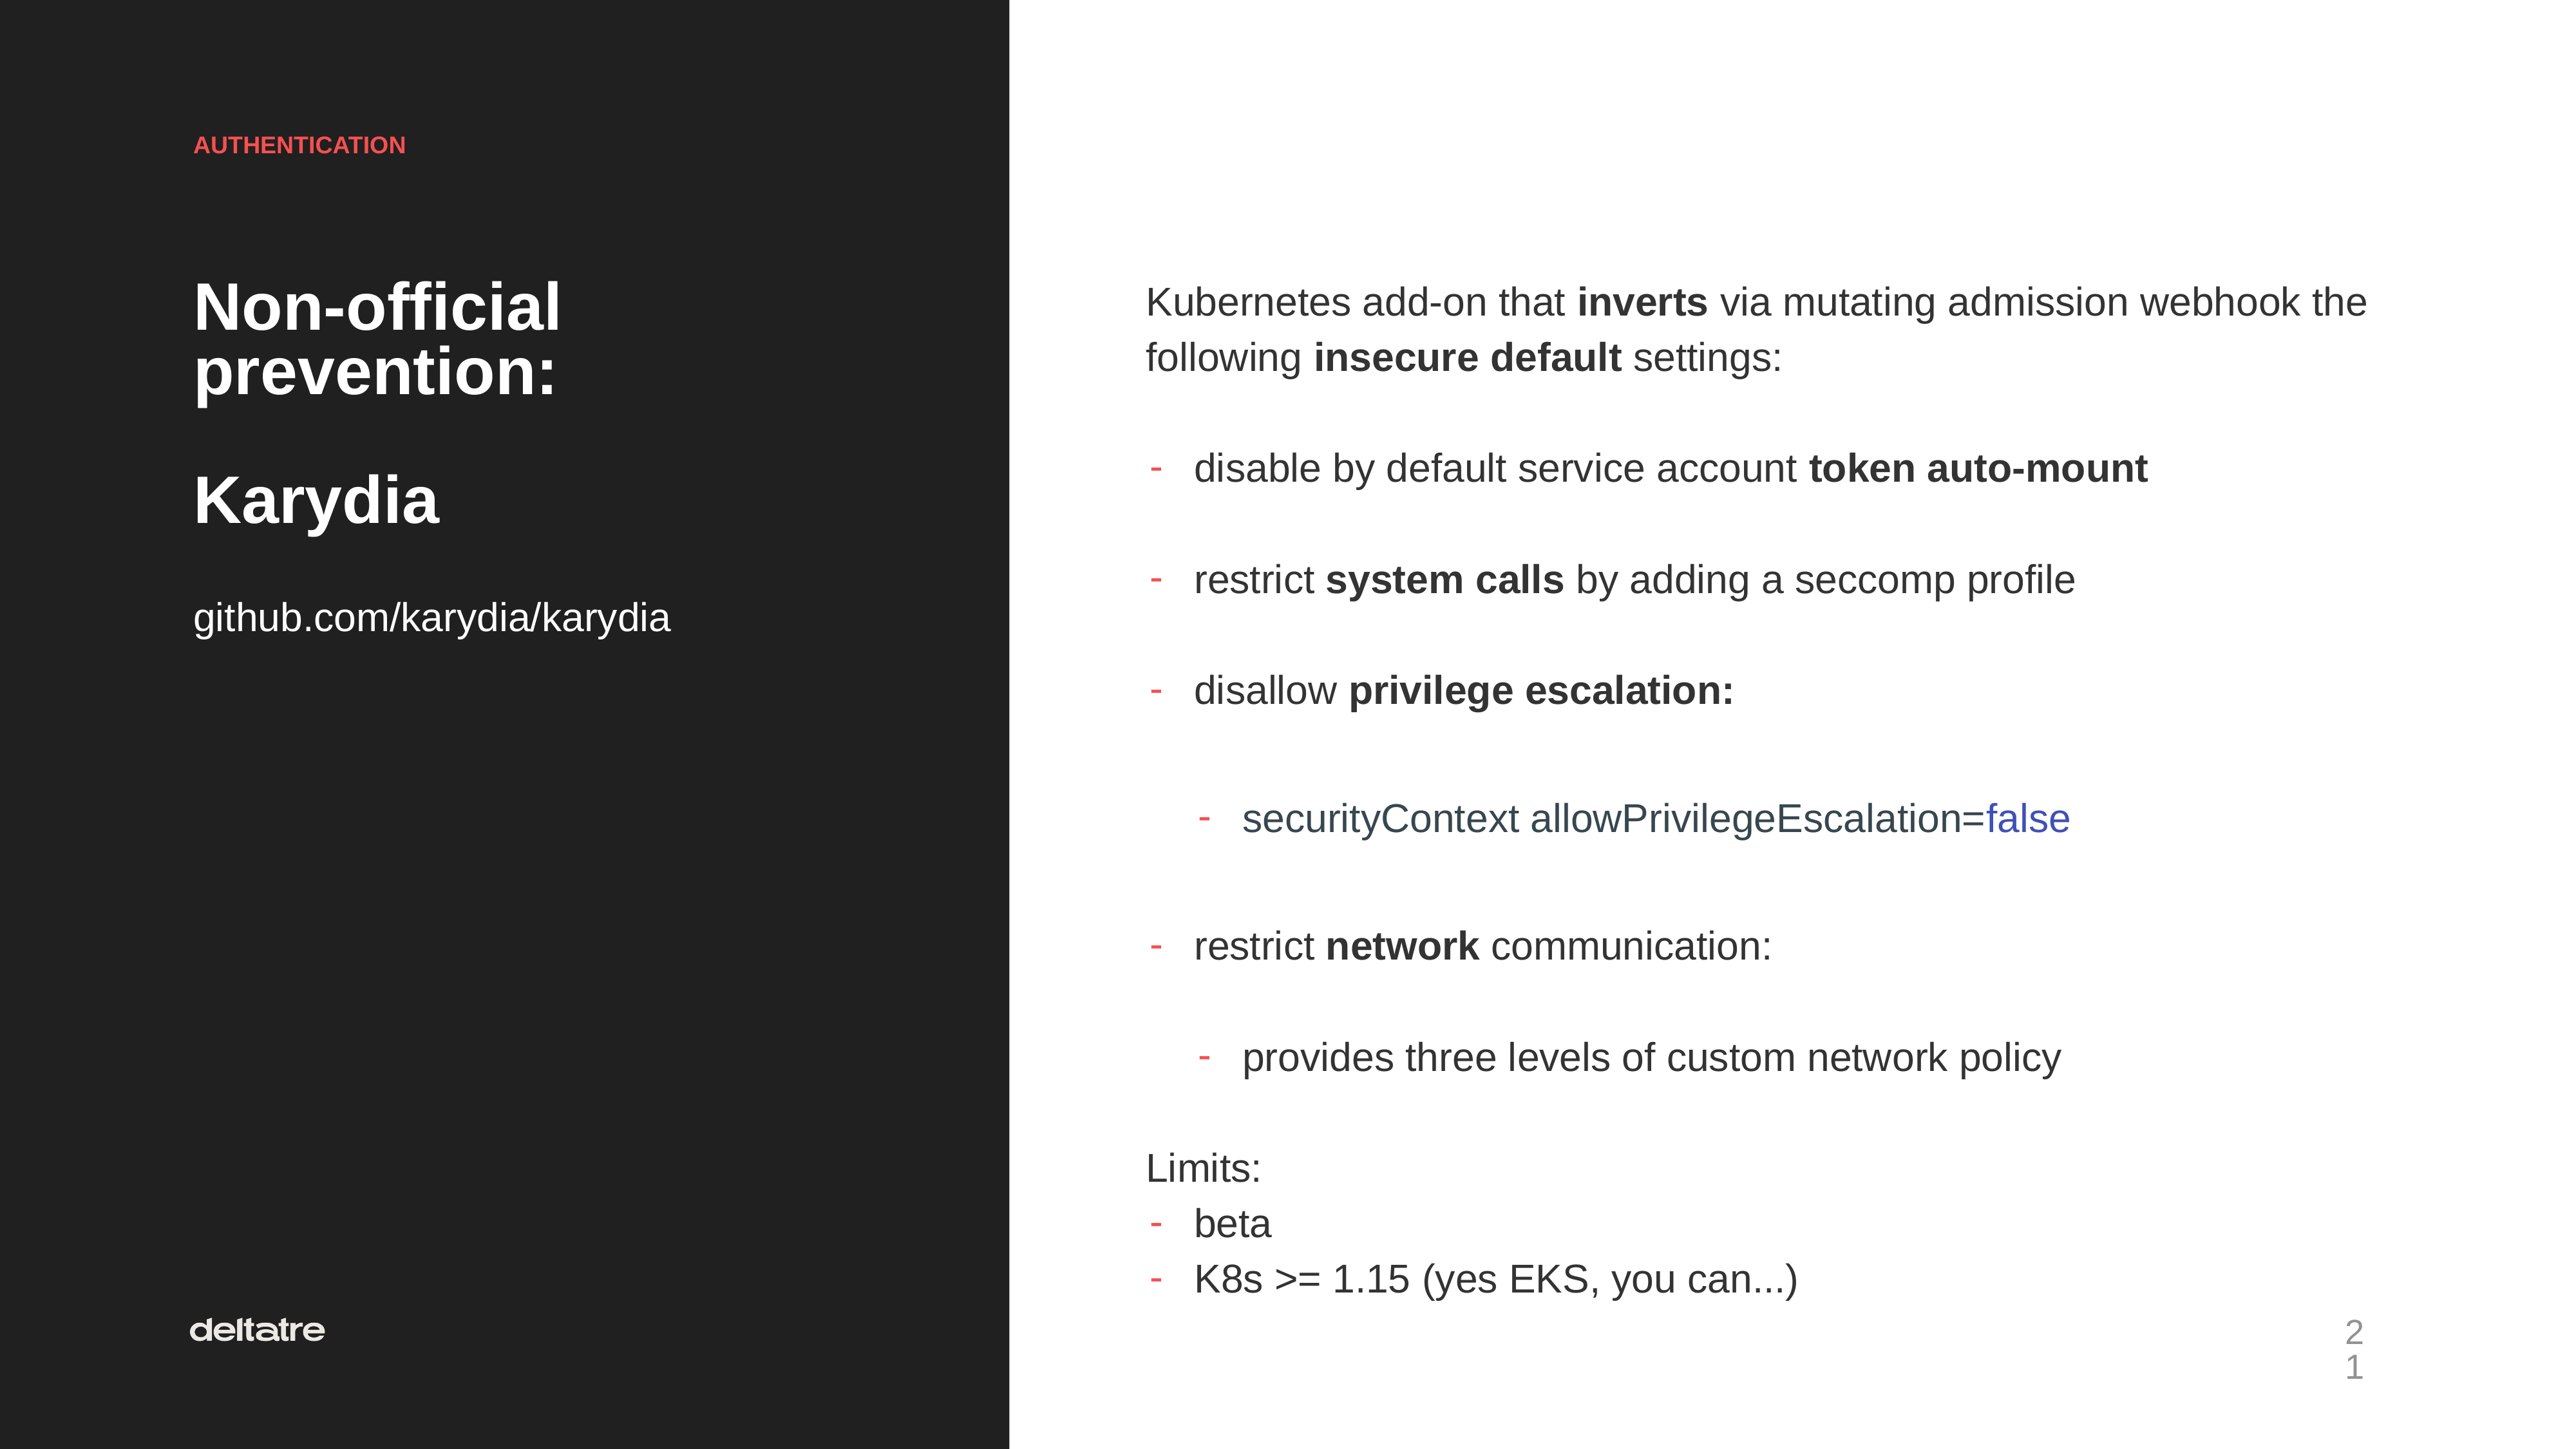

AUTHENTICATION
Kubernetes add-on that inverts via mutating admission webhook the following insecure default settings:

disable by default service account token auto-mount

restrict system calls by adding a seccomp profile

disallow privilege escalation:

securityContext allowPrivilegeEscalation=false

restrict network communication:

provides three levels of custom network policy

Limits:
beta
K8s >= 1.15 (yes EKS, you can...)

Non-official
prevention:

Karydia

github.com/karydia/karydia
21